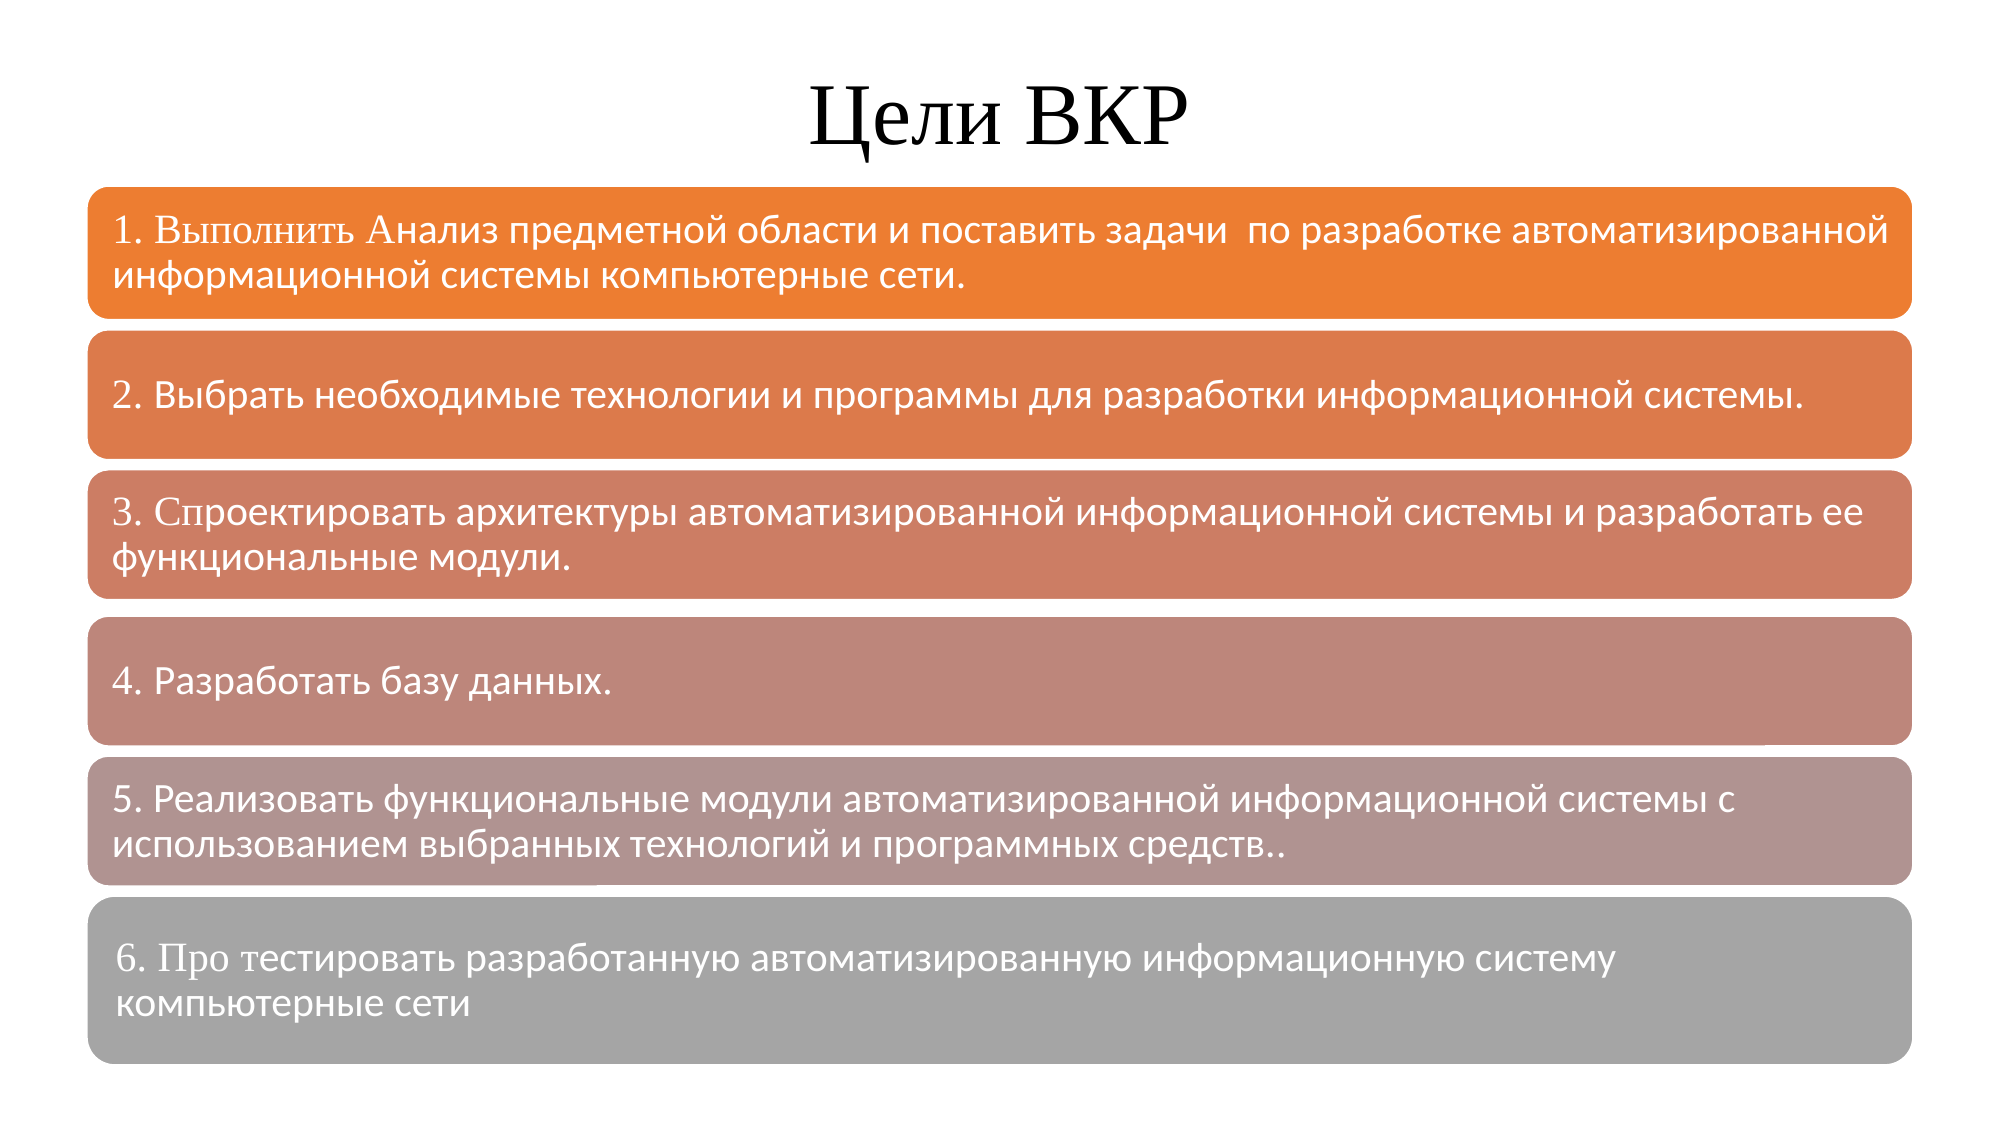

# Цели ВКР
1. Выполнить Анализ предметной области и поставить задачи  по разработке автоматизированной информационной системы компьютерные сети.
2. Выбрать необходимые технологии и программы для разработки информационной системы.
3. Спроектировать архитектуры автоматизированной информационной системы и разработать ее функциональные модули.
4. Разработать базу данных.
5. Реализовать функциональные модули автоматизированной информационной системы с использованием выбранных технологий и программных средств..
6. Про тестировать разработанную автоматизированную информационную систему компьютерные сети